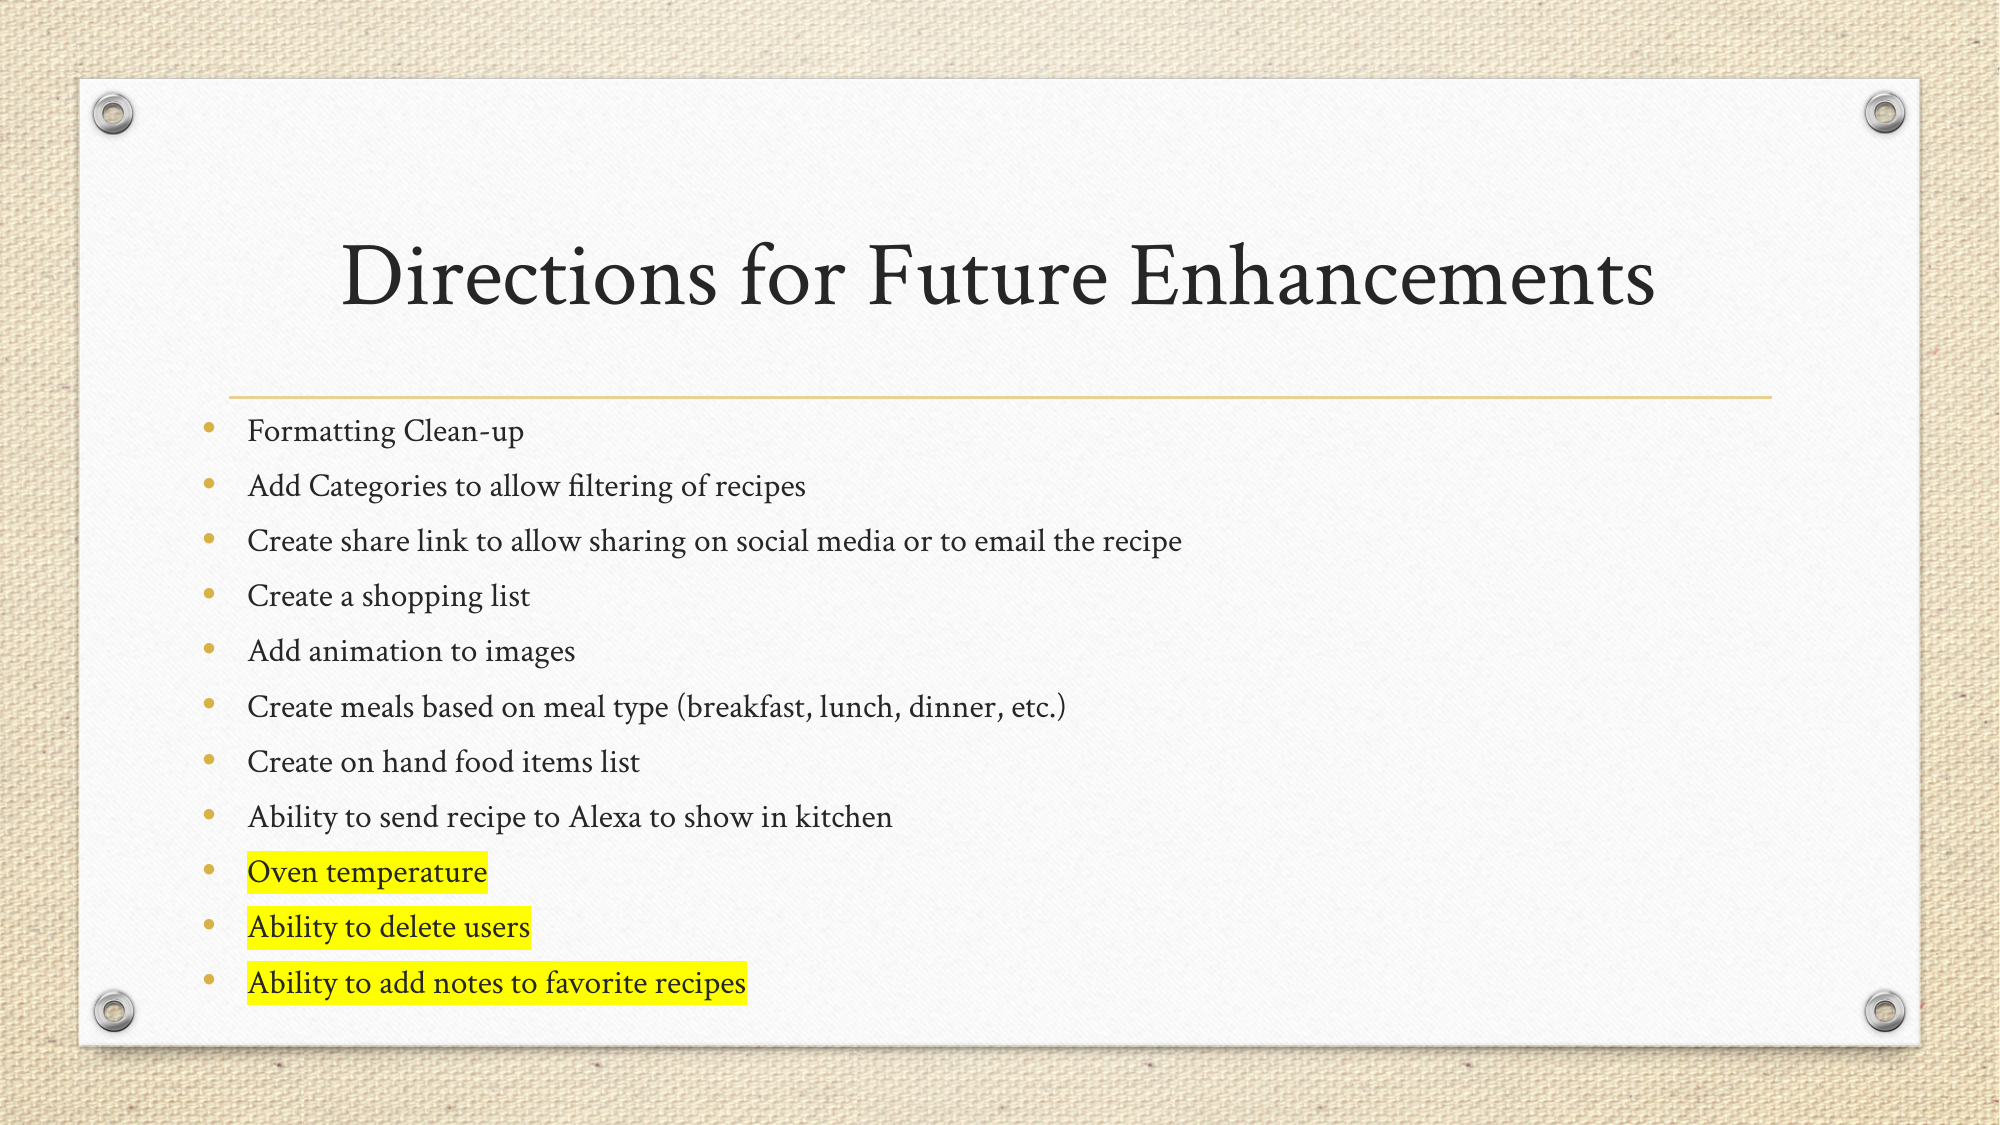

# Directions for Future Enhancements
Formatting Clean-up
Add Categories to allow filtering of recipes
Create share link to allow sharing on social media or to email the recipe
Create a shopping list
Add animation to images
Create meals based on meal type (breakfast, lunch, dinner, etc.)
Create on hand food items list
Ability to send recipe to Alexa to show in kitchen
Oven temperature
Ability to delete users
Ability to add notes to favorite recipes